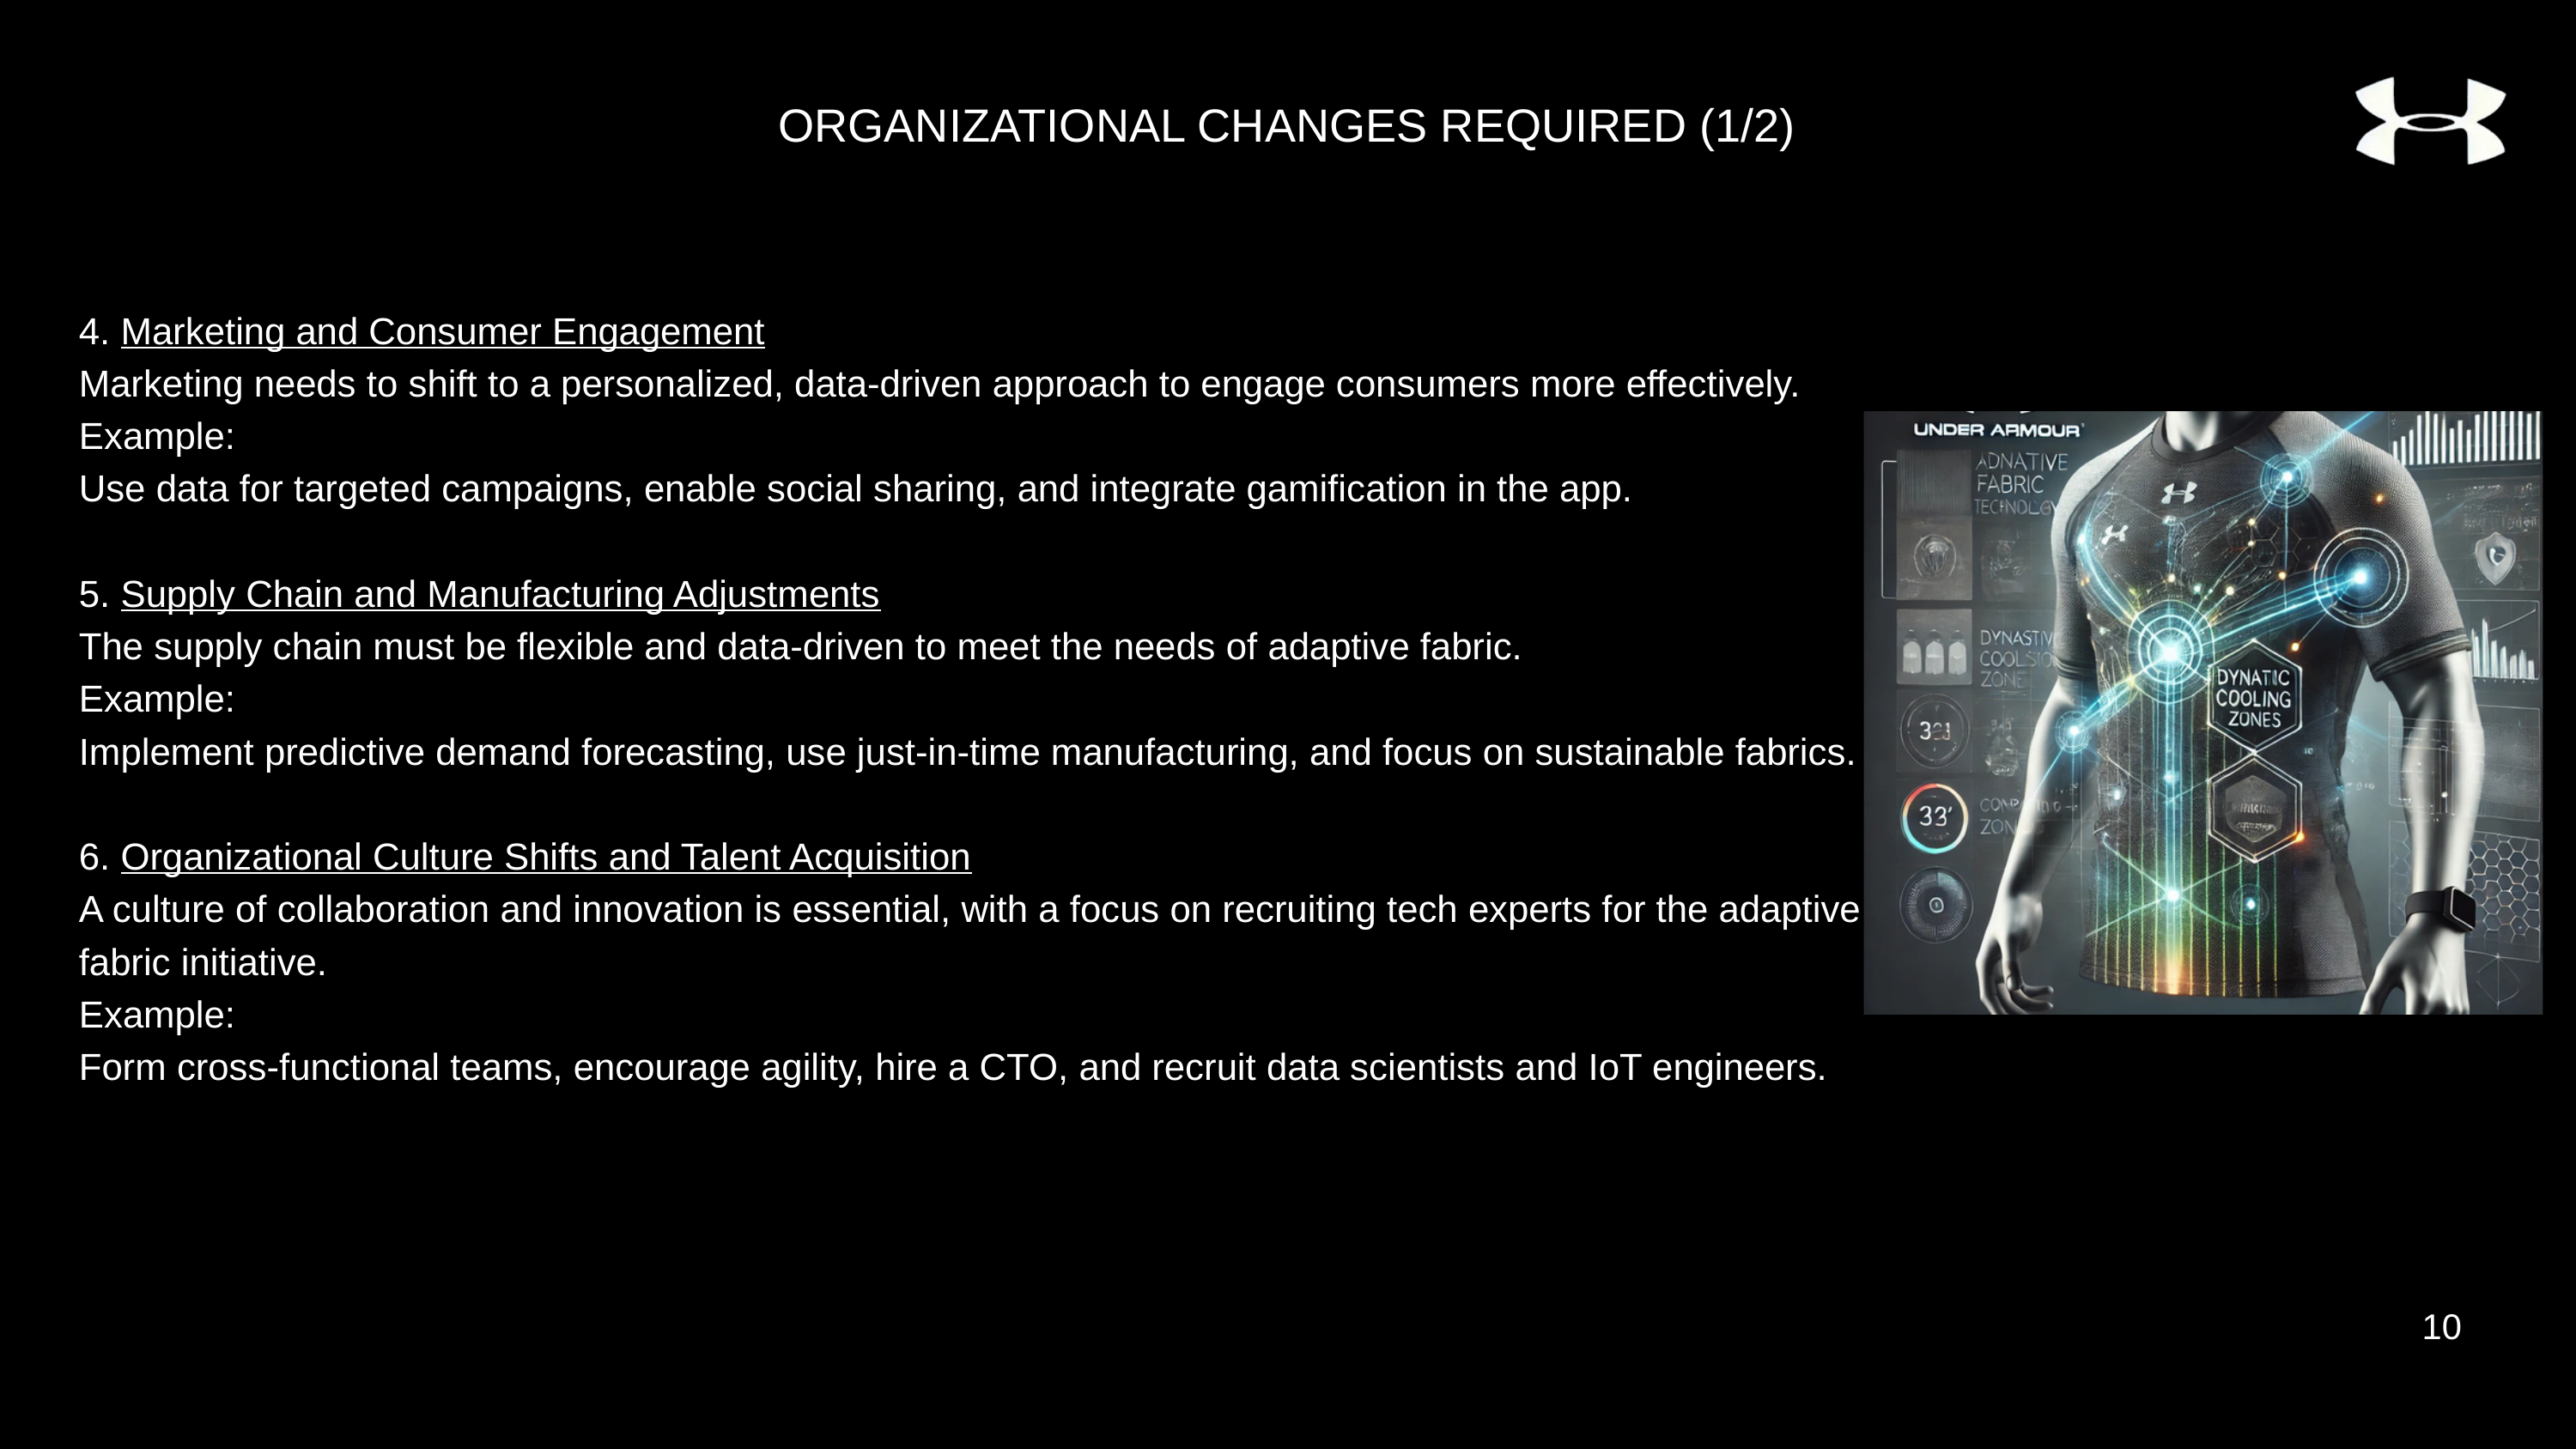

ORGANIZATIONAL CHANGES REQUIRED (1/2)
4. Marketing and Consumer Engagement
Marketing needs to shift to a personalized, data-driven approach to engage consumers more effectively.
Example:
Use data for targeted campaigns, enable social sharing, and integrate gamification in the app.

5. Supply Chain and Manufacturing Adjustments
The supply chain must be flexible and data-driven to meet the needs of adaptive fabric.
Example:
Implement predictive demand forecasting, use just-in-time manufacturing, and focus on sustainable fabrics.

6. Organizational Culture Shifts and Talent Acquisition
A culture of collaboration and innovation is essential, with a focus on recruiting tech experts for the adaptive fabric initiative.
Example:
Form cross-functional teams, encourage agility, hire a CTO, and recruit data scientists and IoT engineers.

10